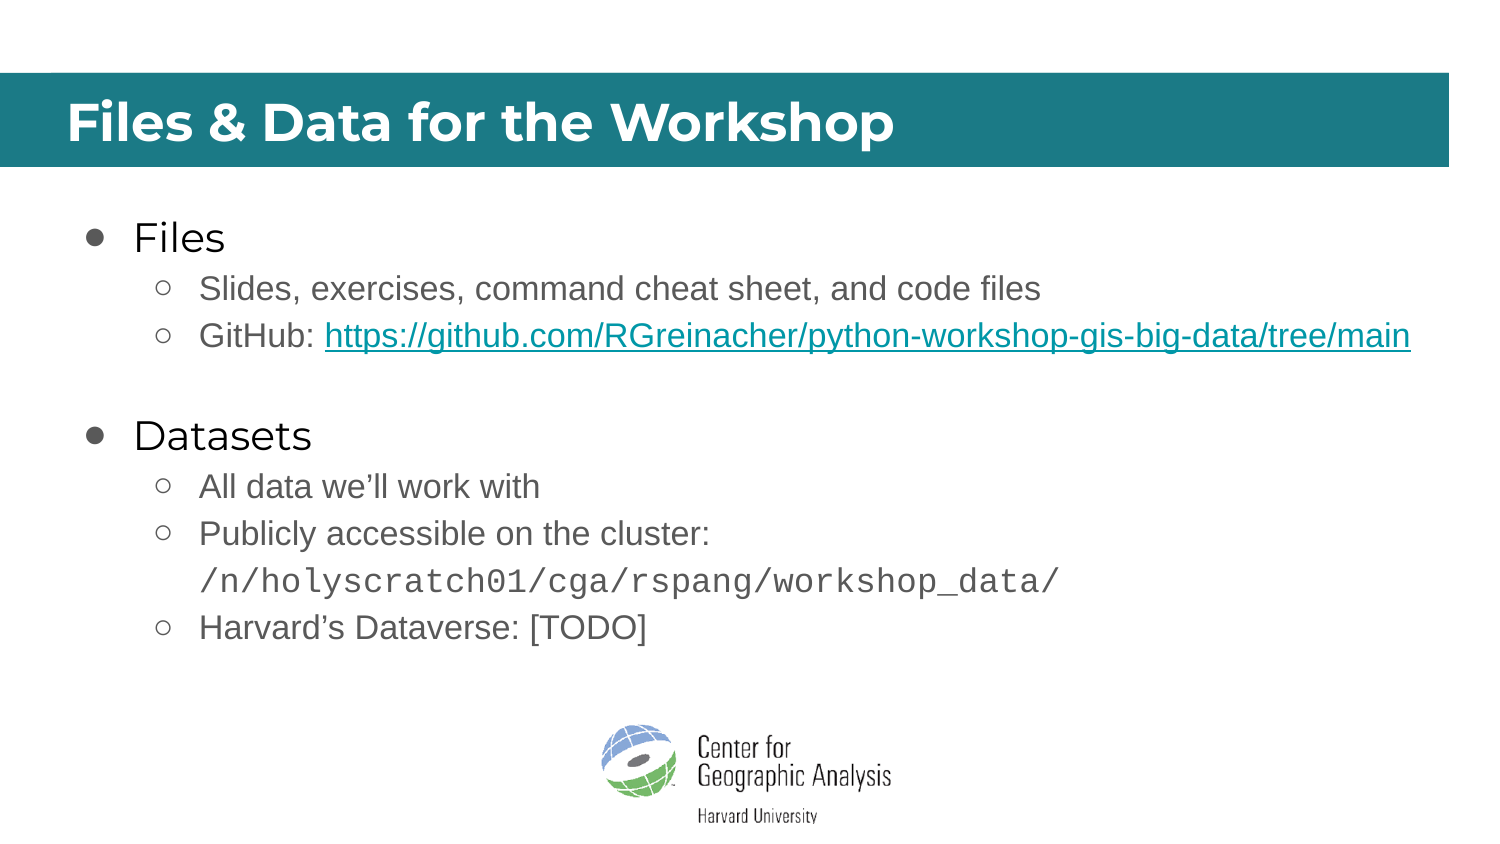

# Files & Data for the Workshop
Files
Slides, exercises, command cheat sheet, and code files
GitHub: https://github.com/RGreinacher/python-workshop-gis-big-data/tree/main

Datasets
All data we’ll work with
Publicly accessible on the cluster: /n/holyscratch01/cga/rspang/workshop_data/
Harvard’s Dataverse: [TODO]